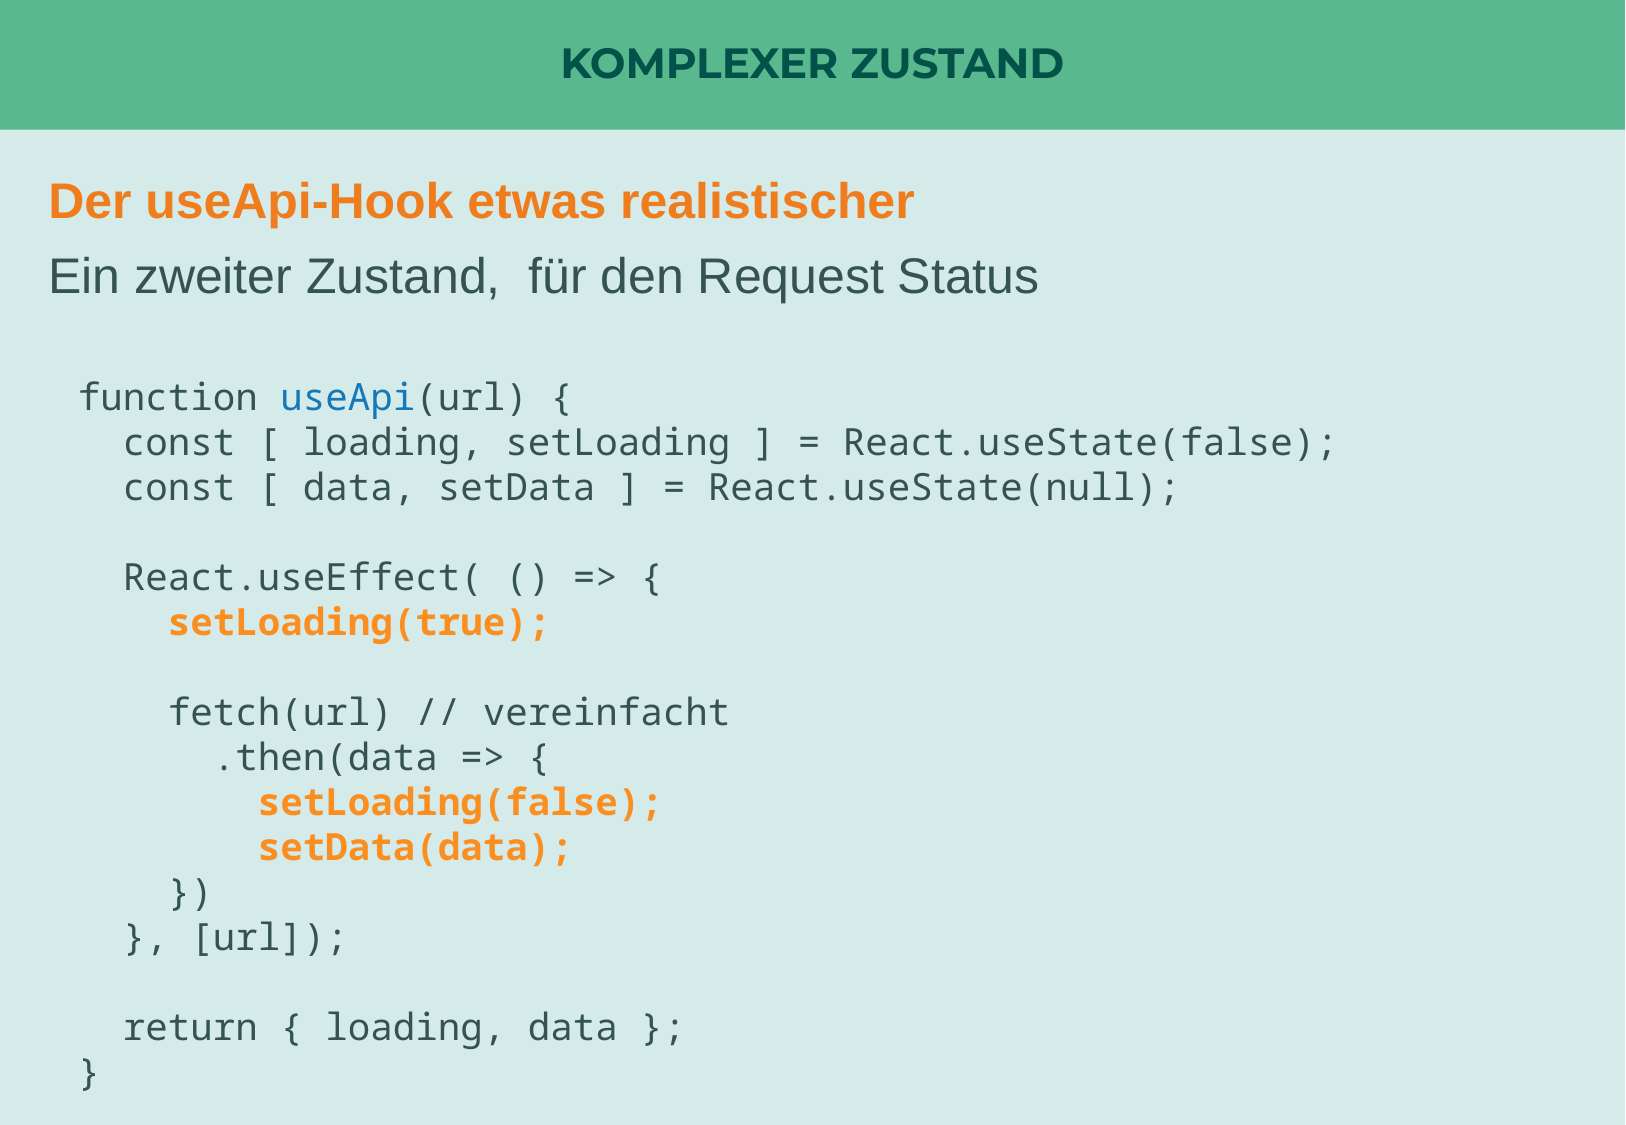

# Komplexer Zustand
Der useApi-Hook etwas realistischer
Ein zweiter Zustand,  für den Request Status

function useApi(url) {
  const [ loading, setLoading ] = React.useState(false);
  const [ data, setData ] = React.useState(null);

  React.useEffect( () => {
    setLoading(true);

    fetch(url) // vereinfacht
      .then(data => {
        setLoading(false);
        setData(data);
    })
  }, [url]);

  return { loading, data };
}